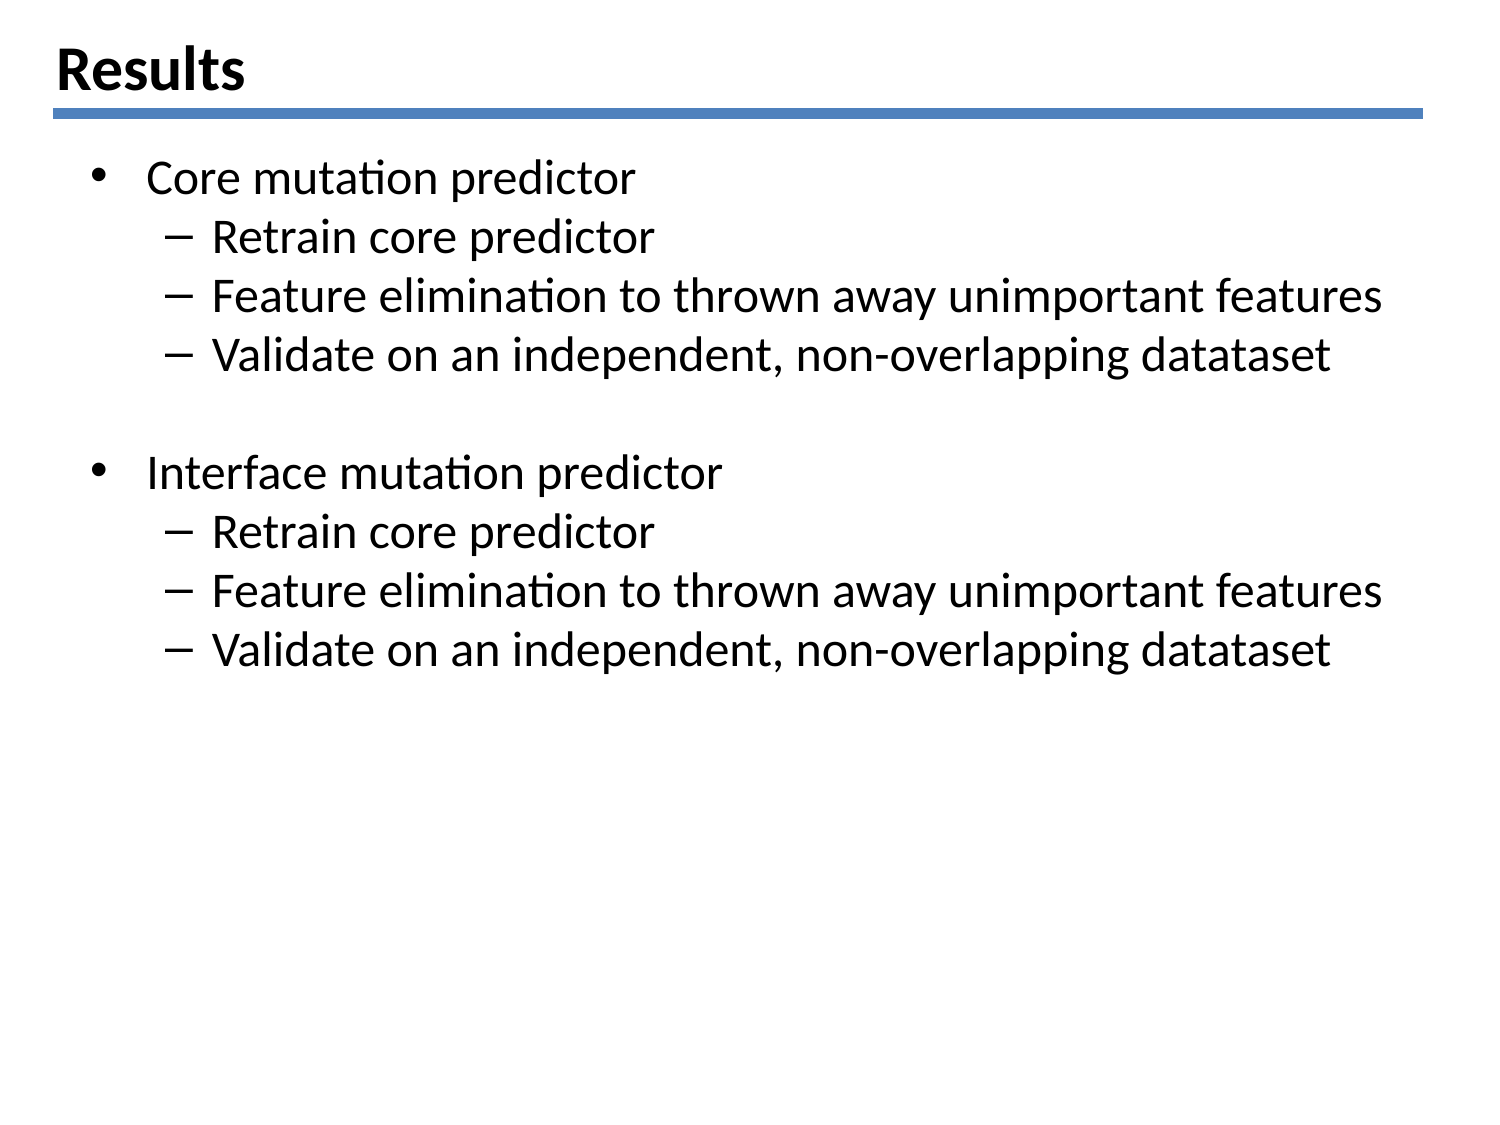

# Results
Core mutation predictor
Retrain core predictor
Feature elimination to thrown away unimportant features
Validate on an independent, non-overlapping datataset

Interface mutation predictor
Retrain core predictor
Feature elimination to thrown away unimportant features
Validate on an independent, non-overlapping datataset